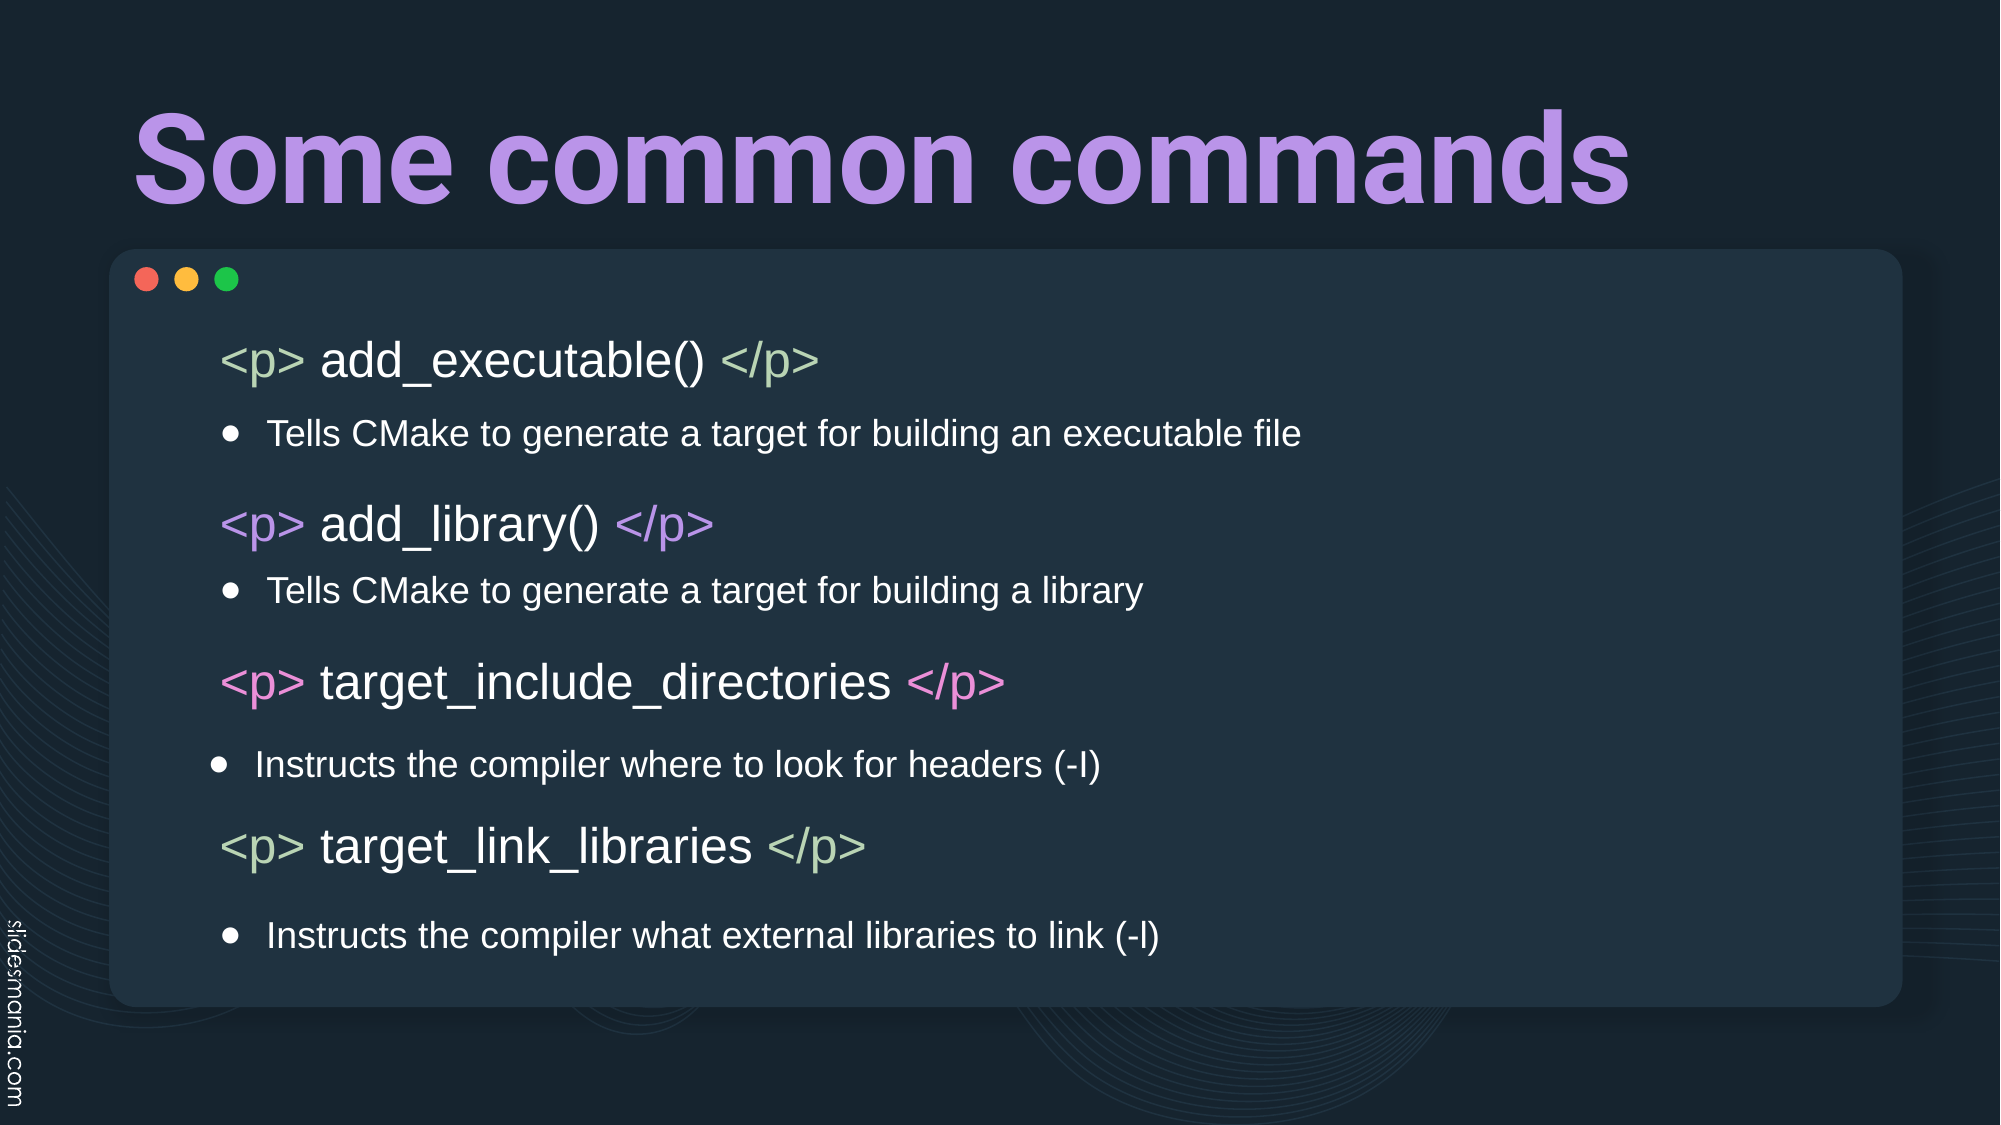

# Some common commands
<p> add_executable() </p>
Tells CMake to generate a target for building an executable file
<p> add_library() </p>
Tells CMake to generate a target for building a library

<p> target_include_directories </p>
Instructs the compiler where to look for headers (-I)

<p> target_link_libraries </p>
Instructs the compiler what external libraries to link (-l)